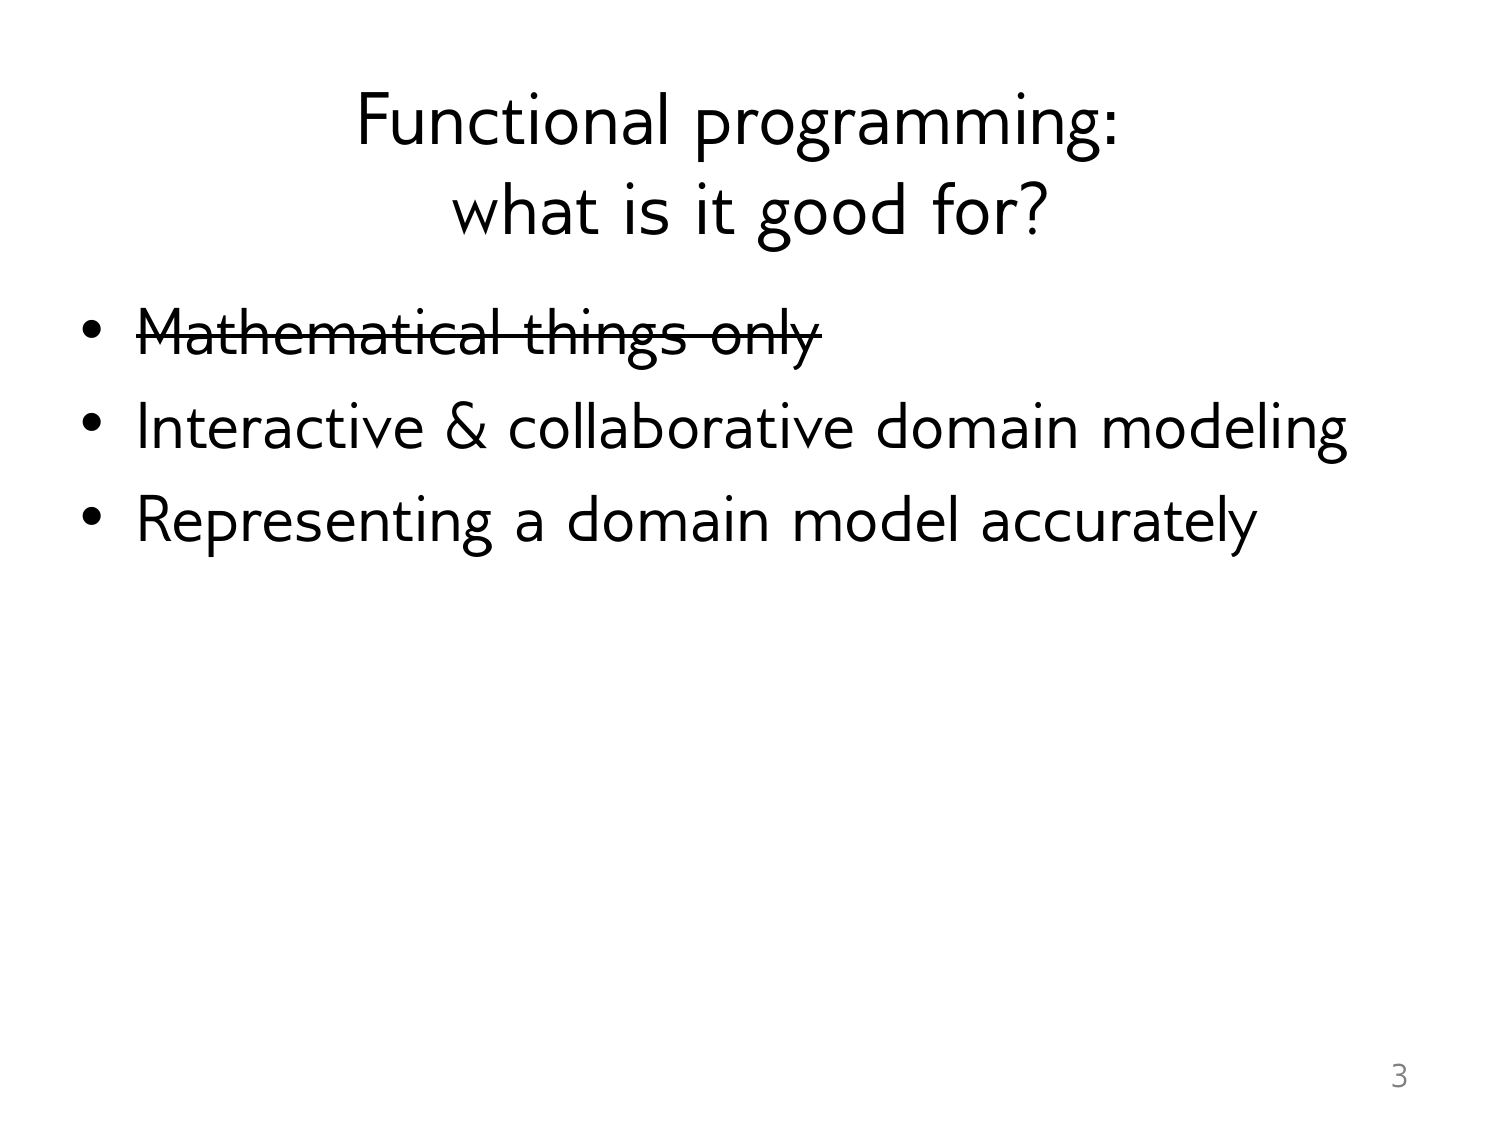

# Functional programming: what is it good for?
Mathematical things only
Interactive & collaborative domain modeling
Representing a domain model accurately